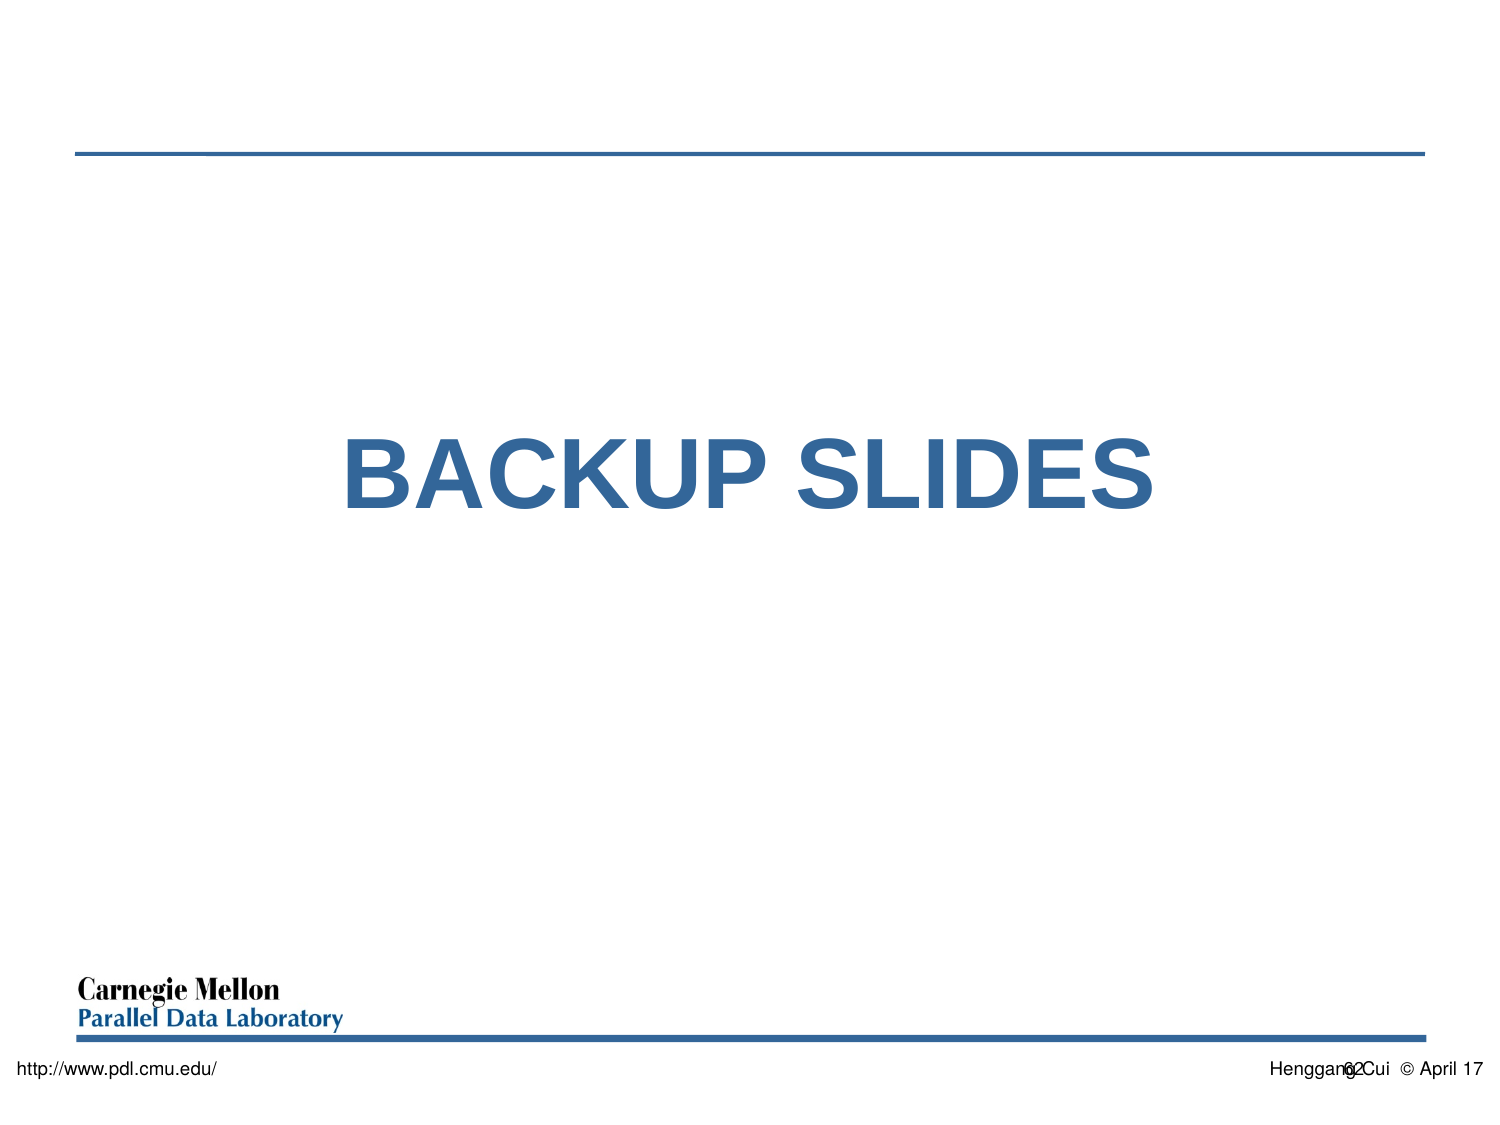

# BACKUP SLIDES

http://www.pdl.cmu.edu/
   Henggang Cui  © April 17
62